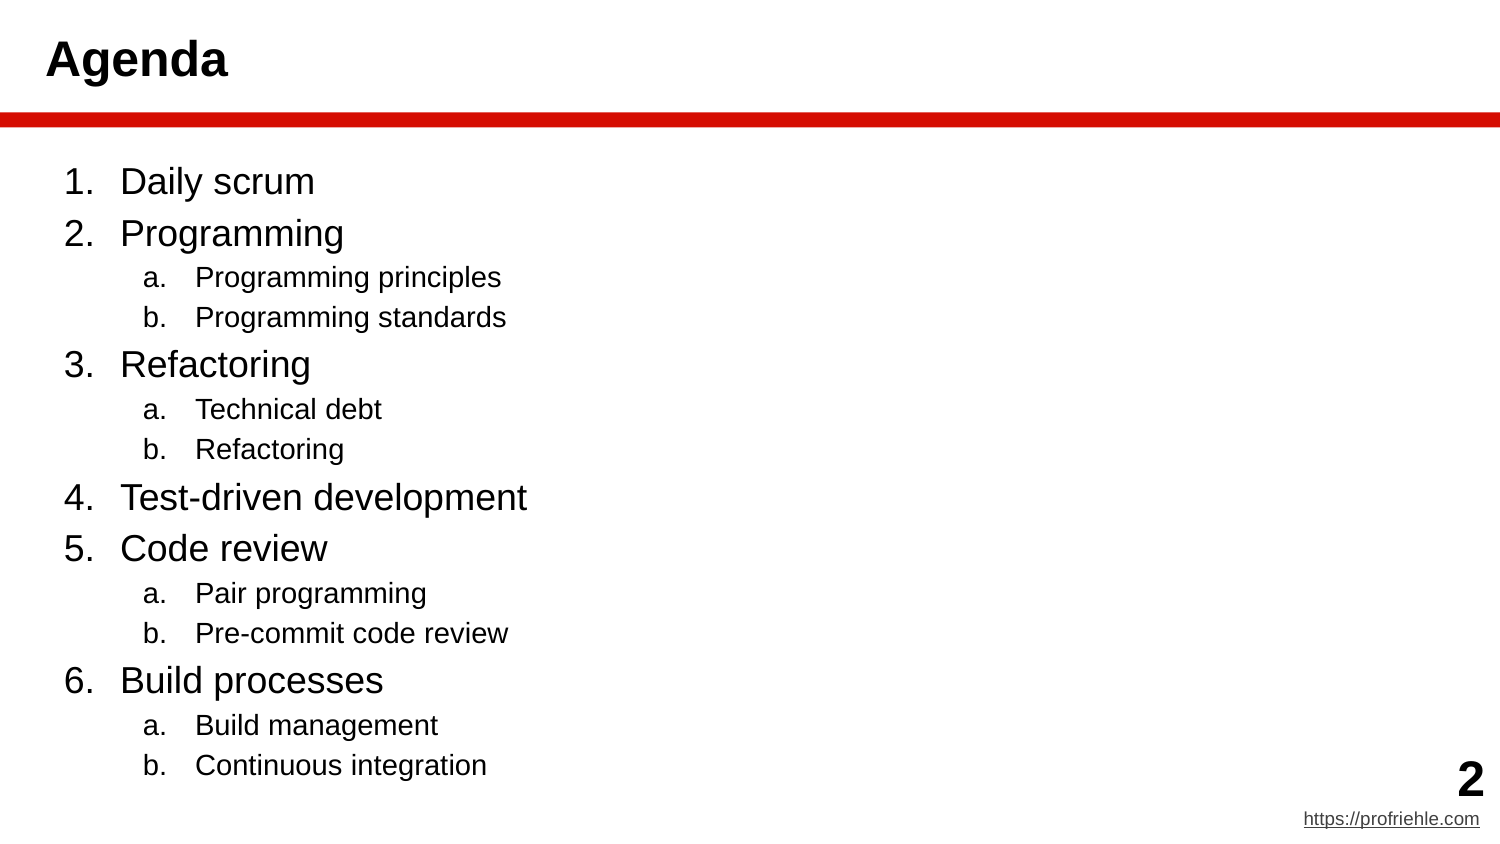

# Agenda
Daily scrum
Programming
Programming principles
Programming standards
Refactoring
Technical debt
Refactoring
Test-driven development
Code review
Pair programming
Pre-commit code review
Build processes
Build management
Continuous integration
2
https://profriehle.com